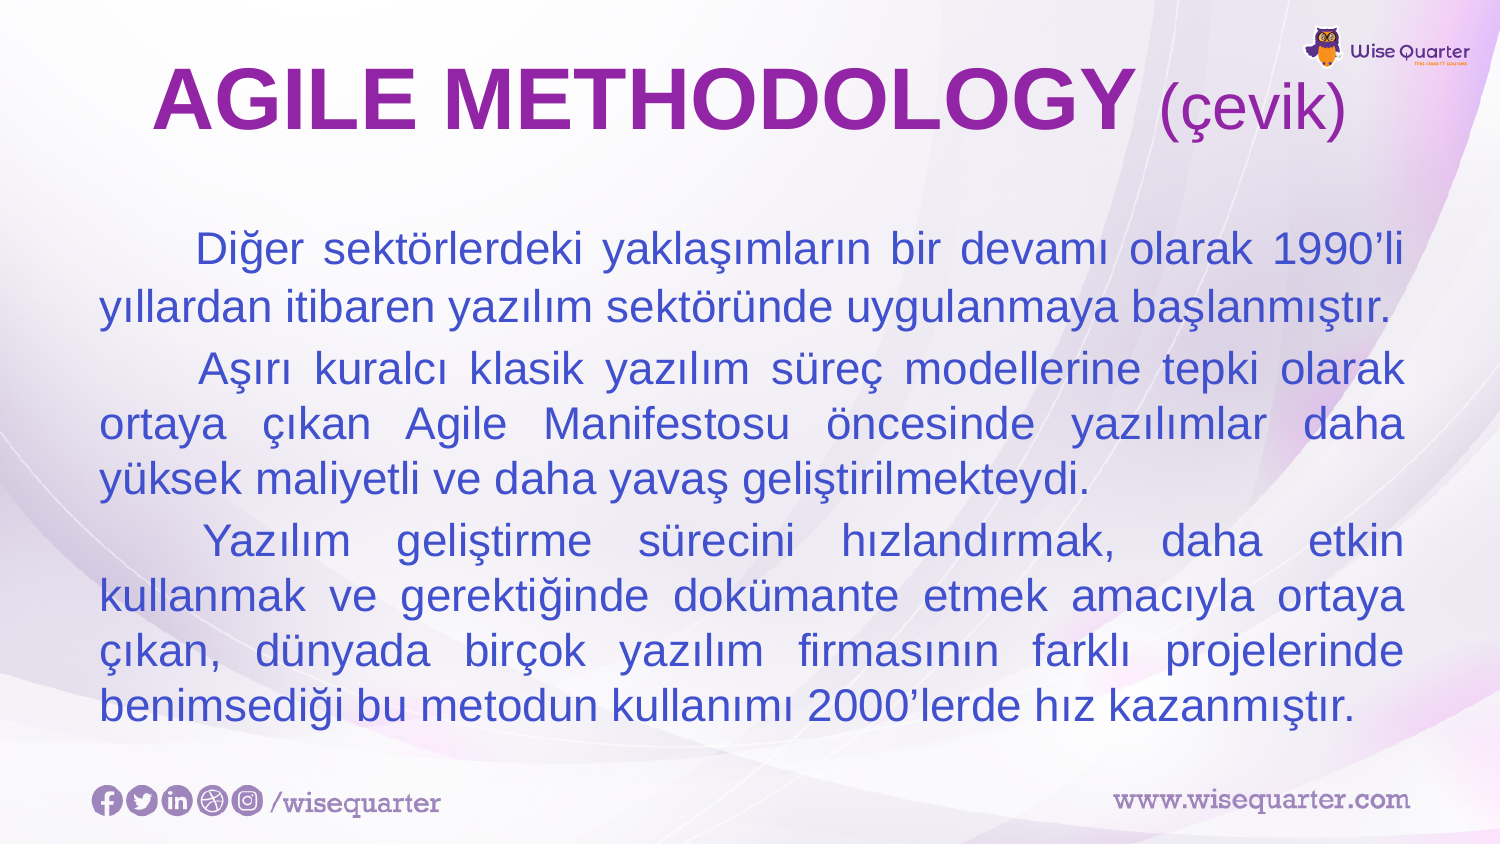

# AGILE METHODOLOGY (çevik)
  Diğer sektörlerdeki yaklaşımların bir devamı olarak 1990’li yıllardan itibaren yazılım sektöründe uygulanmaya başlanmıştır.
  Aşırı kuralcı klasik yazılım süreç modellerine tepki olarak ortaya çıkan Agile Manifestosu öncesinde yazılımlar daha yüksek maliyetli ve daha yavaş geliştirilmekteydi.
 Yazılım geliştirme sürecini hızlandırmak, daha etkin kullanmak ve gerektiğinde dokümante etmek amacıyla ortaya çıkan, dünyada birçok yazılım firmasının farklı projelerinde benimsediği bu metodun kullanımı 2000’lerde hız kazanmıştır.